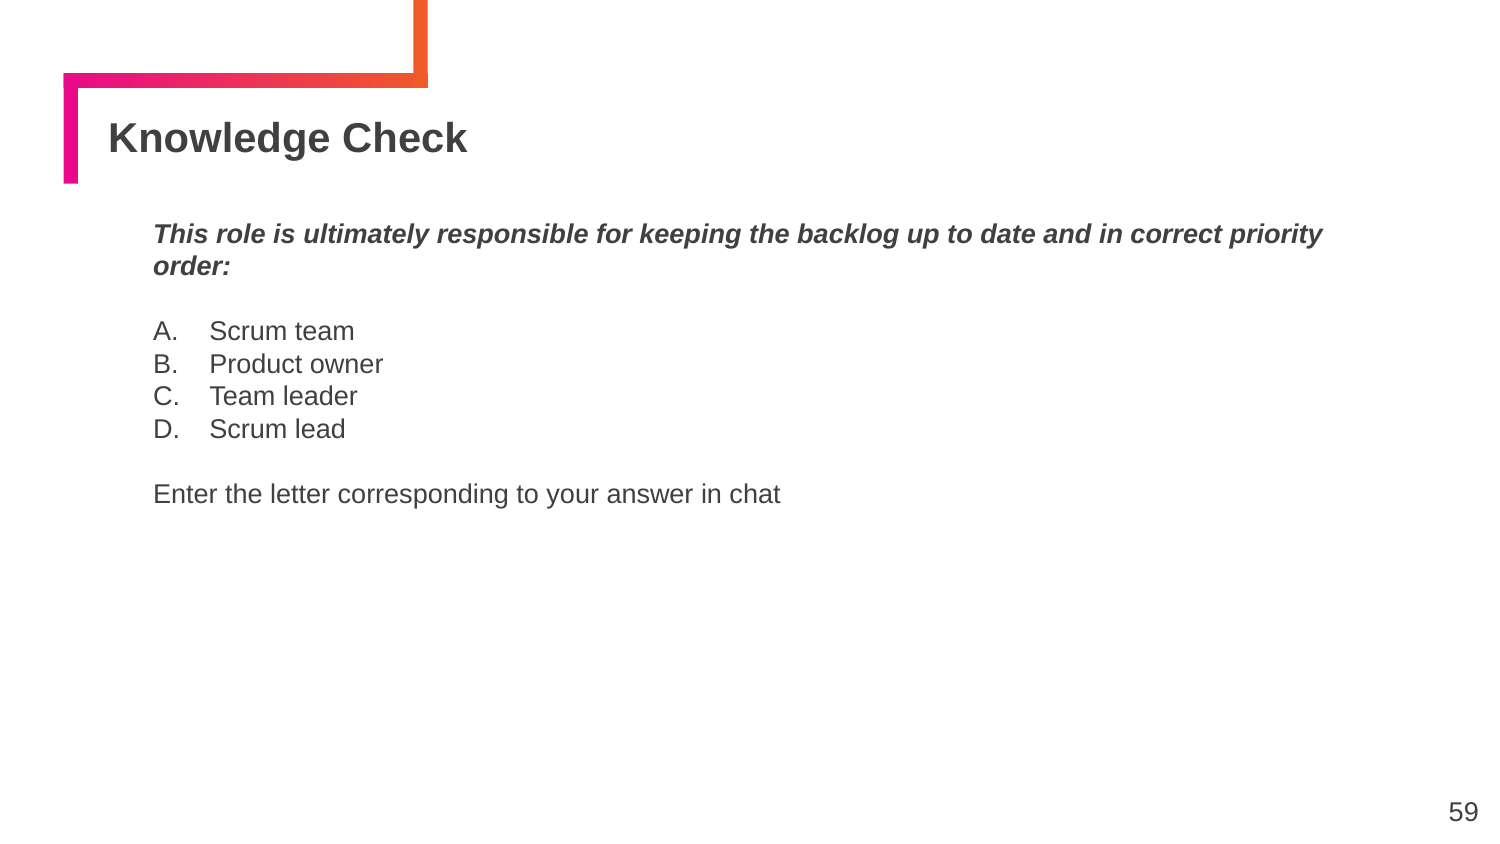

# Knowledge Check

This role is ultimately responsible for keeping the backlog up to date and in correct priority order:

Scrum team
Product owner
Team leader
Scrum lead

Enter the letter corresponding to your answer in chat
59